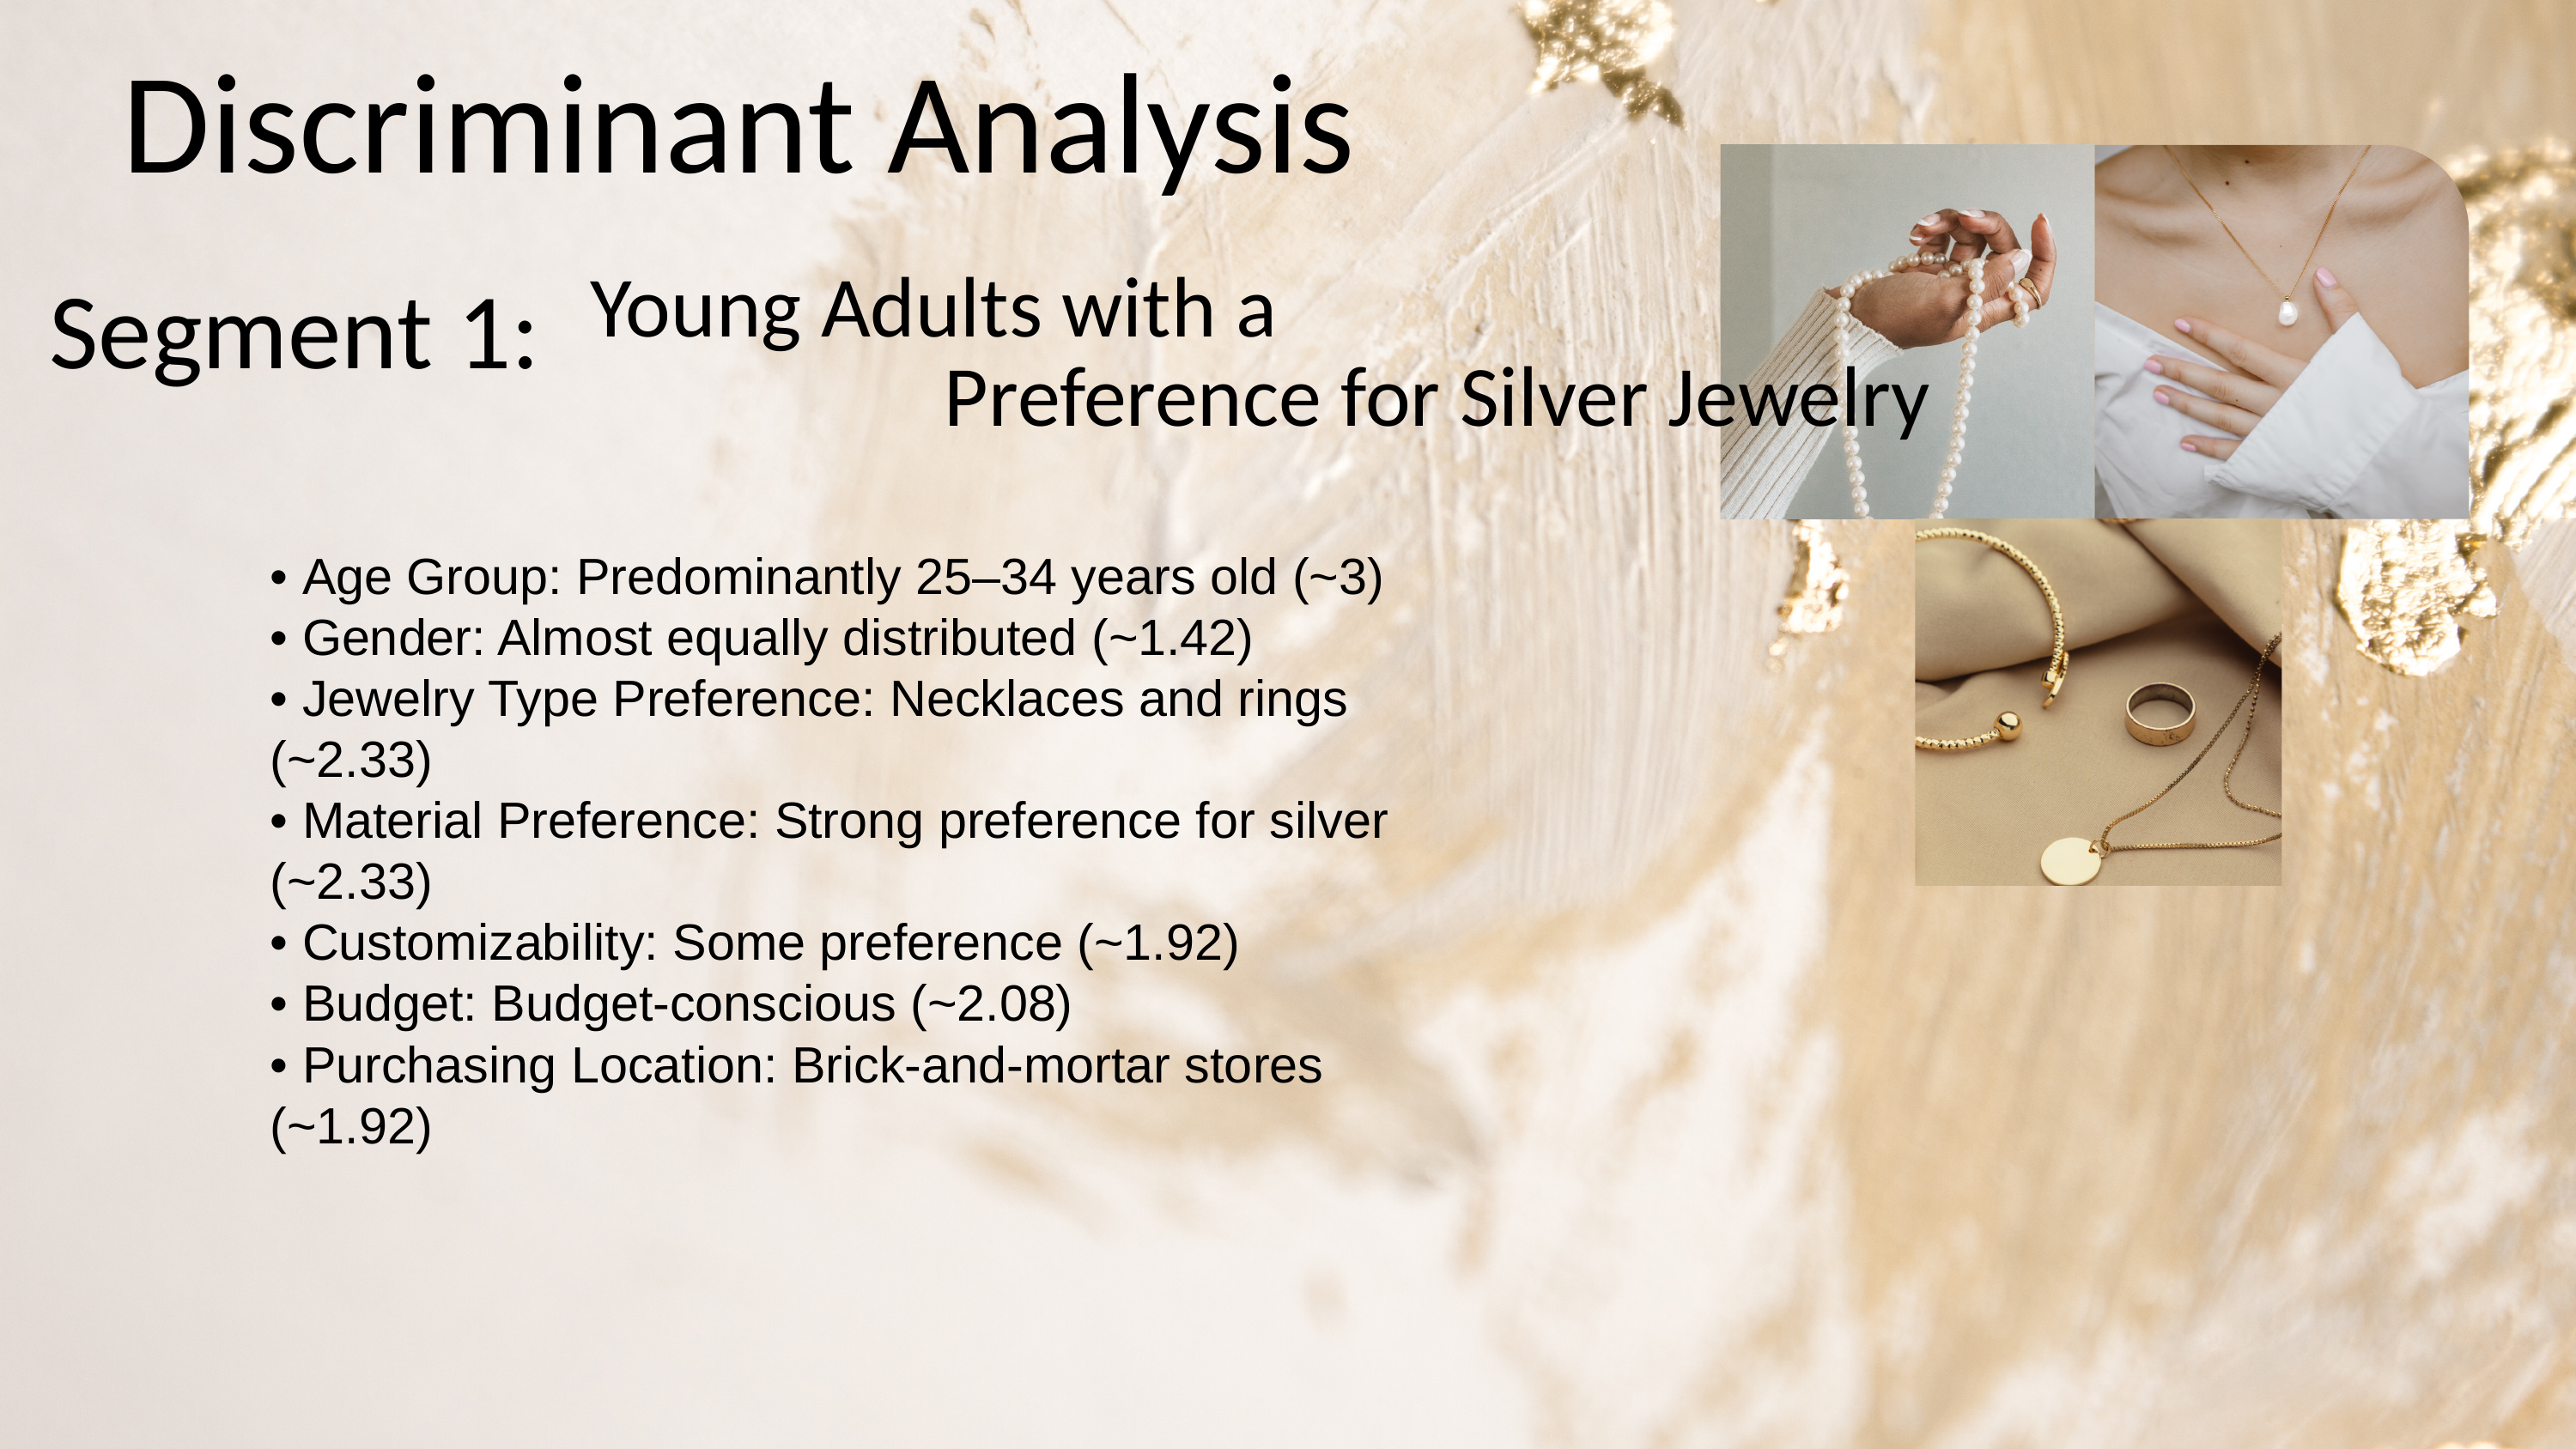

Discriminant Analysis

Segment 1:
 Young Adults with a                                                                         Preference for Silver Jewelry

• Age Group: Predominantly 25–34 years old (~3)
• Gender: Almost equally distributed (~1.42)
• Jewelry Type Preference: Necklaces and rings (~2.33)
• Material Preference: Strong preference for silver (~2.33)
• Customizability: Some preference (~1.92)
• Budget: Budget-conscious (~2.08)
• Purchasing Location: Brick-and-mortar stores (~1.92)